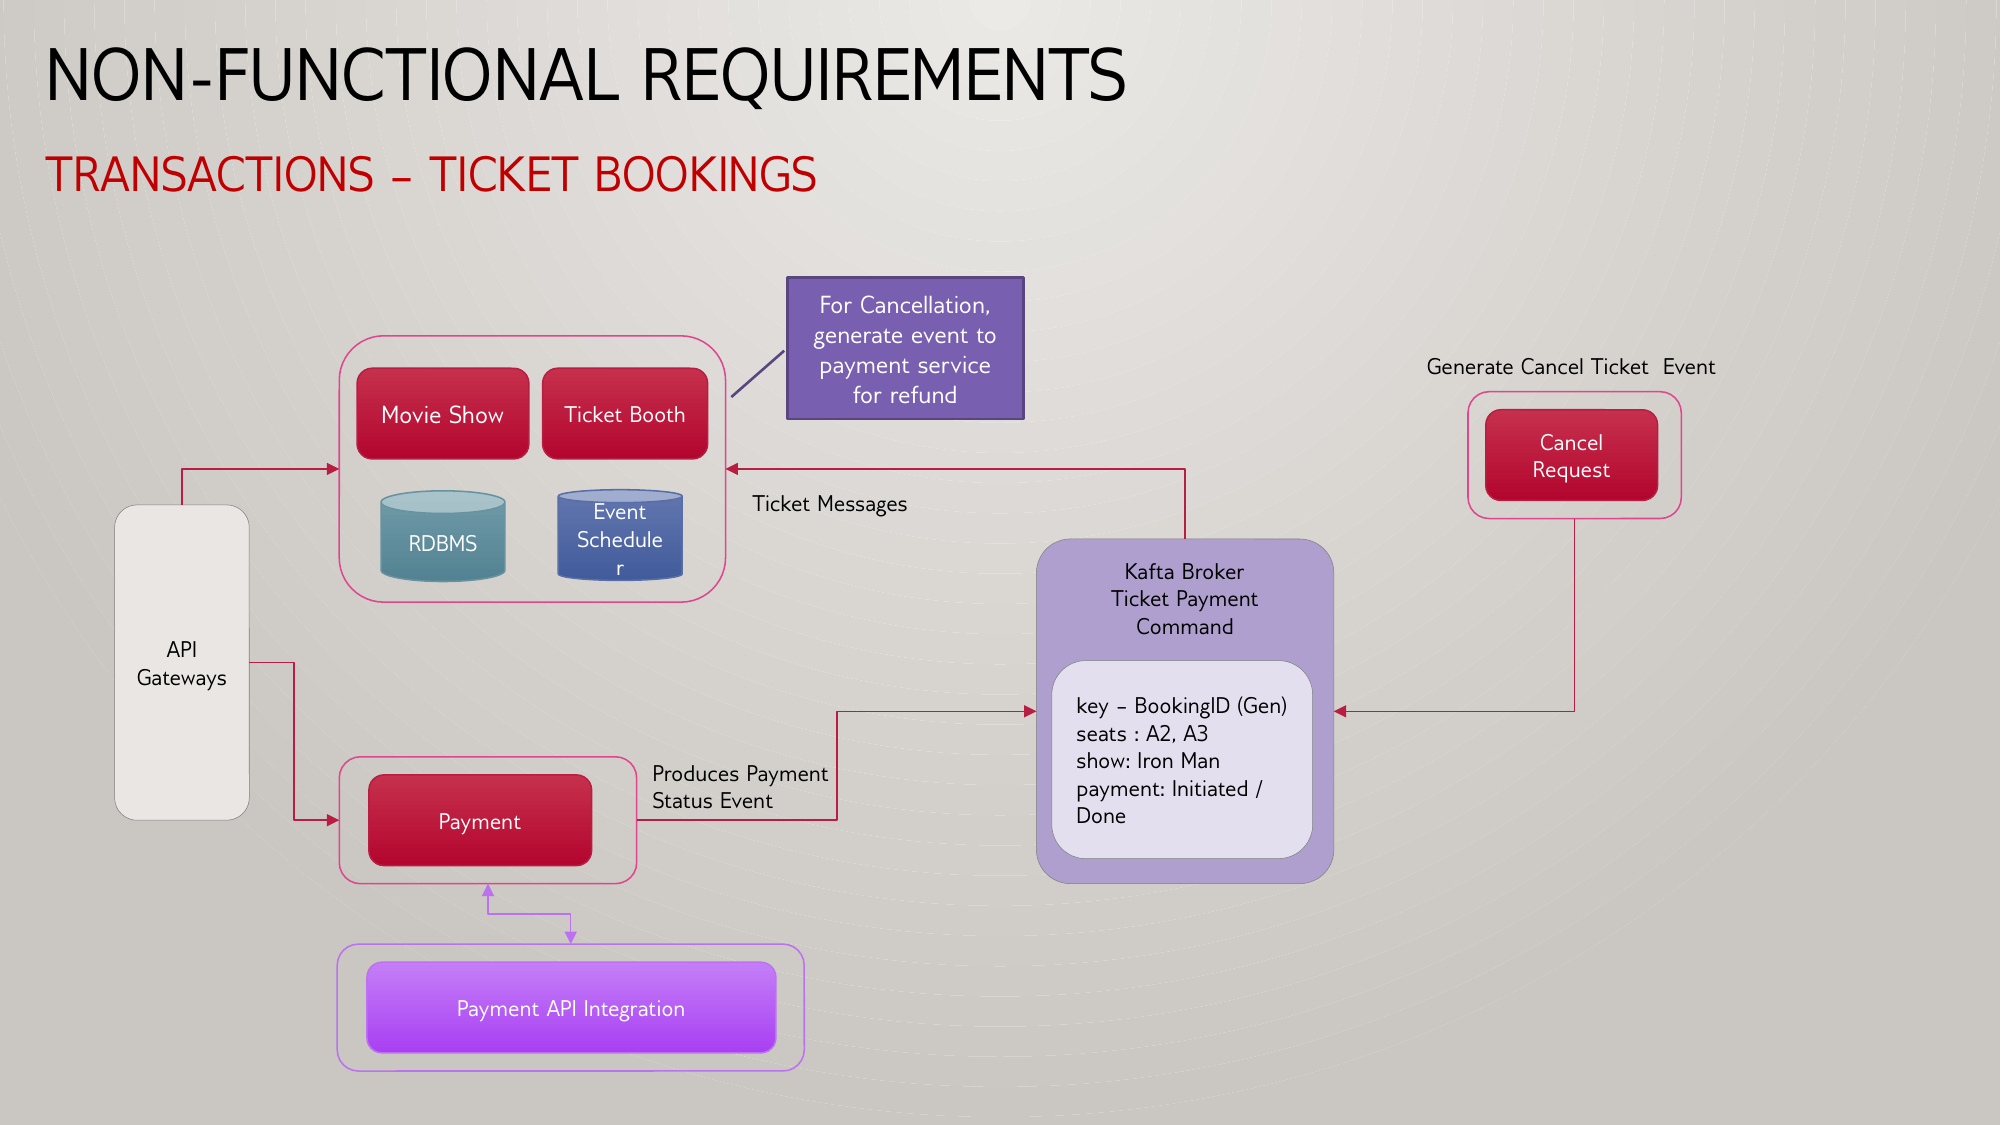

Non-functional requirements
Transactions – Ticket bookings
For Cancellation, generate event to payment service for refund

Generate Cancel Ticket  Event
Ticket Booth
Movie Show

Cancel Request
Ticket Messages
Event Scheduler
RDBMS
API Gateways
Kafta Broker
Ticket Payment Command
key – BookingID (Gen)
seats : A2, A3
show: Iron Man
payment: Initiated / Done
Produces Payment
Status Event

Payment

Payment API Integration